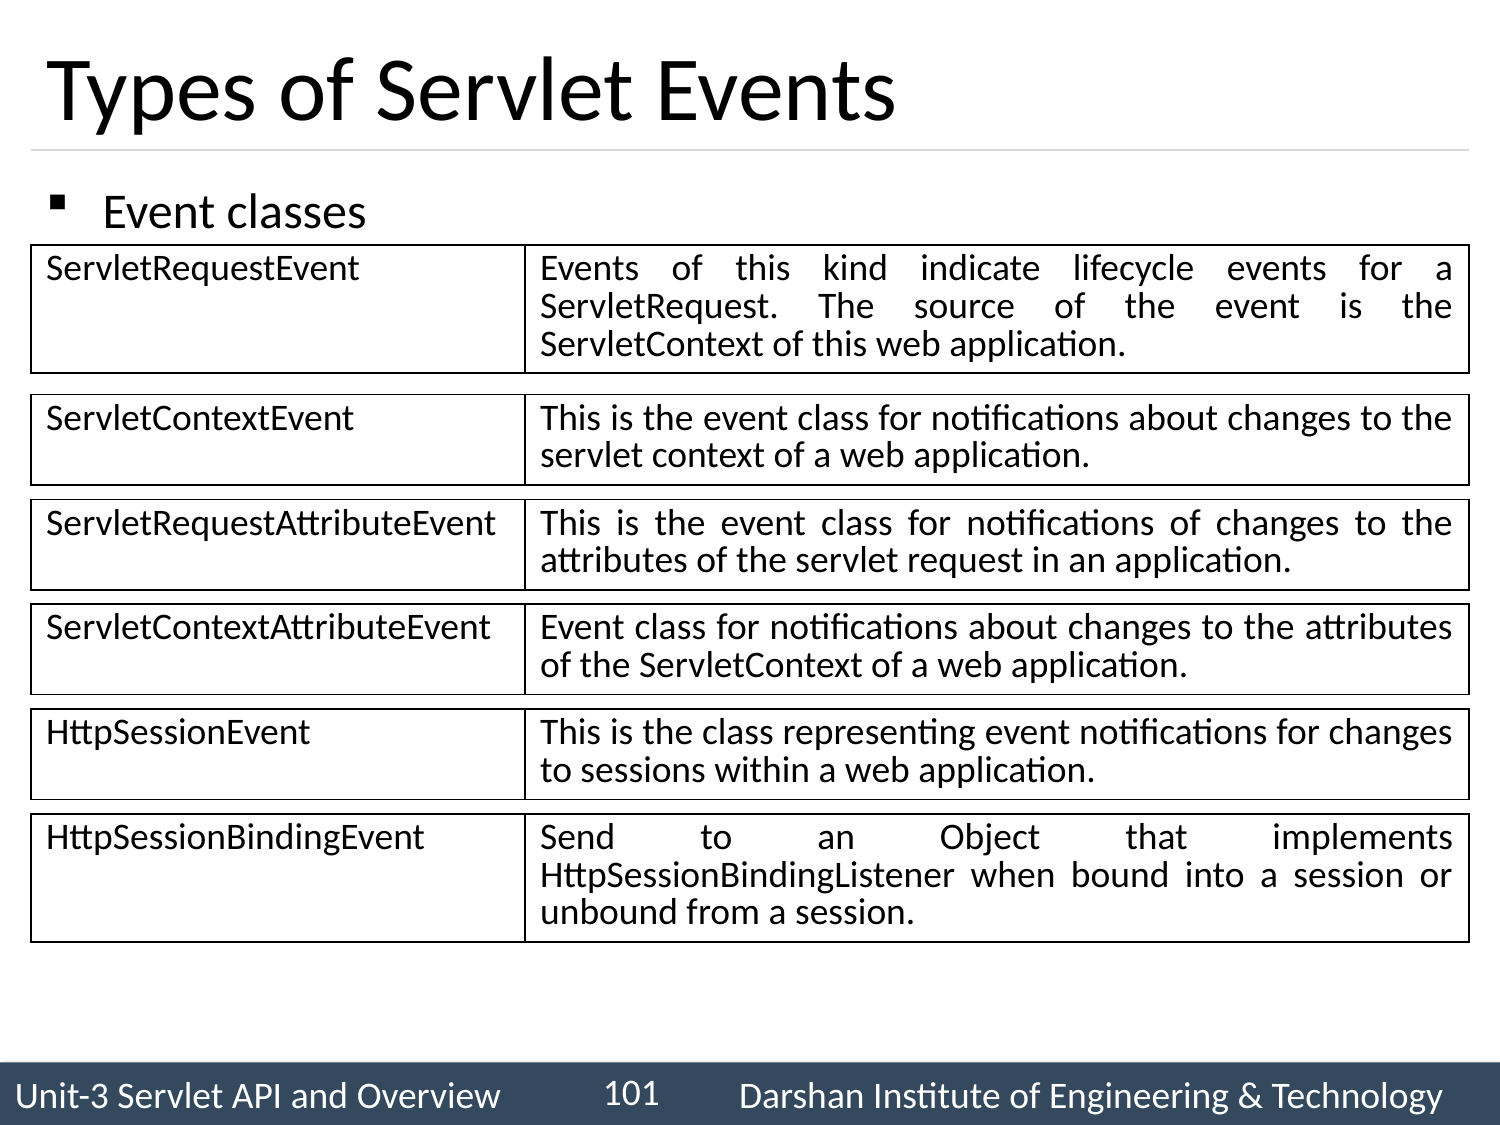

# Types of Servlet Events
Event classes

| ServletRequestEvent | Events of this kind indicate lifecycle events for a ServletRequest. The source of the event is the ServletContext of this web application. |
| --- | --- |
| ServletContextEvent | This is the event class for notifications about changes to the servlet context of a web application. |
| --- | --- |
| ServletRequestAttributeEvent | This is the event class for notifications of changes to the attributes of the servlet request in an application. |
| --- | --- |
| ServletContextAttributeEvent | Event class for notifications about changes to the attributes of the ServletContext of a web application. |
| --- | --- |
| HttpSessionEvent | This is the class representing event notifications for changes to sessions within a web application. |
| --- | --- |
| HttpSessionBindingEvent | Send to an Object that implements HttpSessionBindingListener when bound into a session or unbound from a session. |
| --- | --- |
101